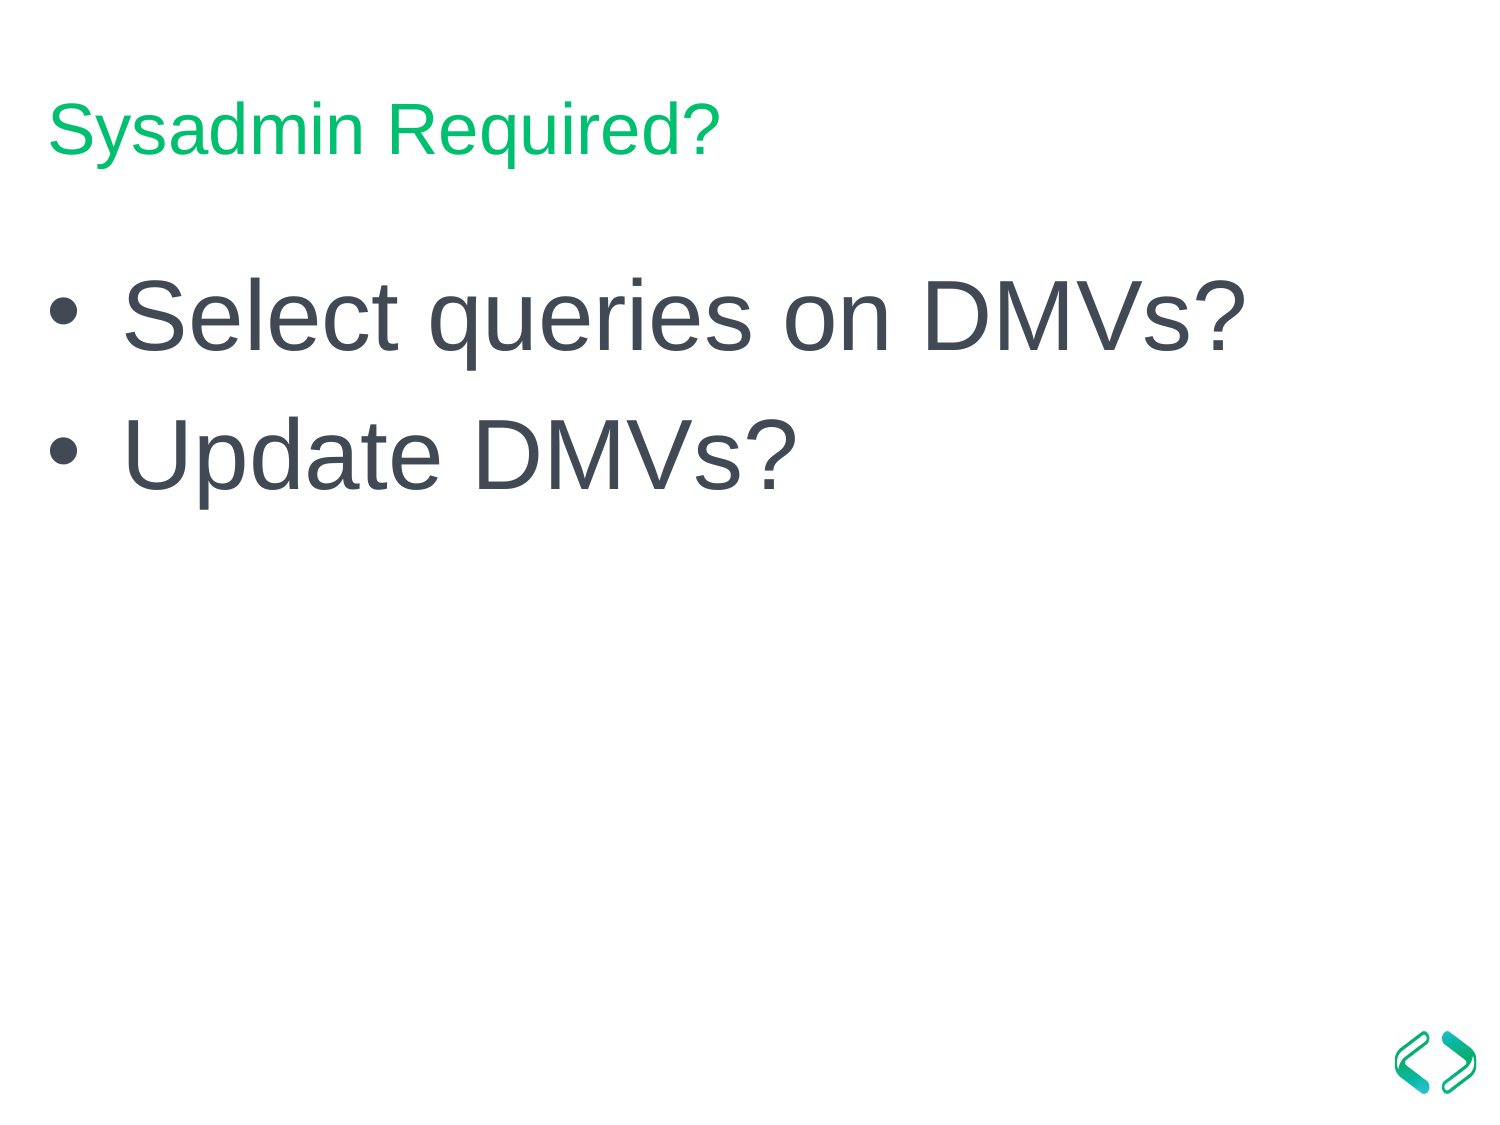

# Sysadmin Required?
Select queries on DMVs?
Update DMVs?